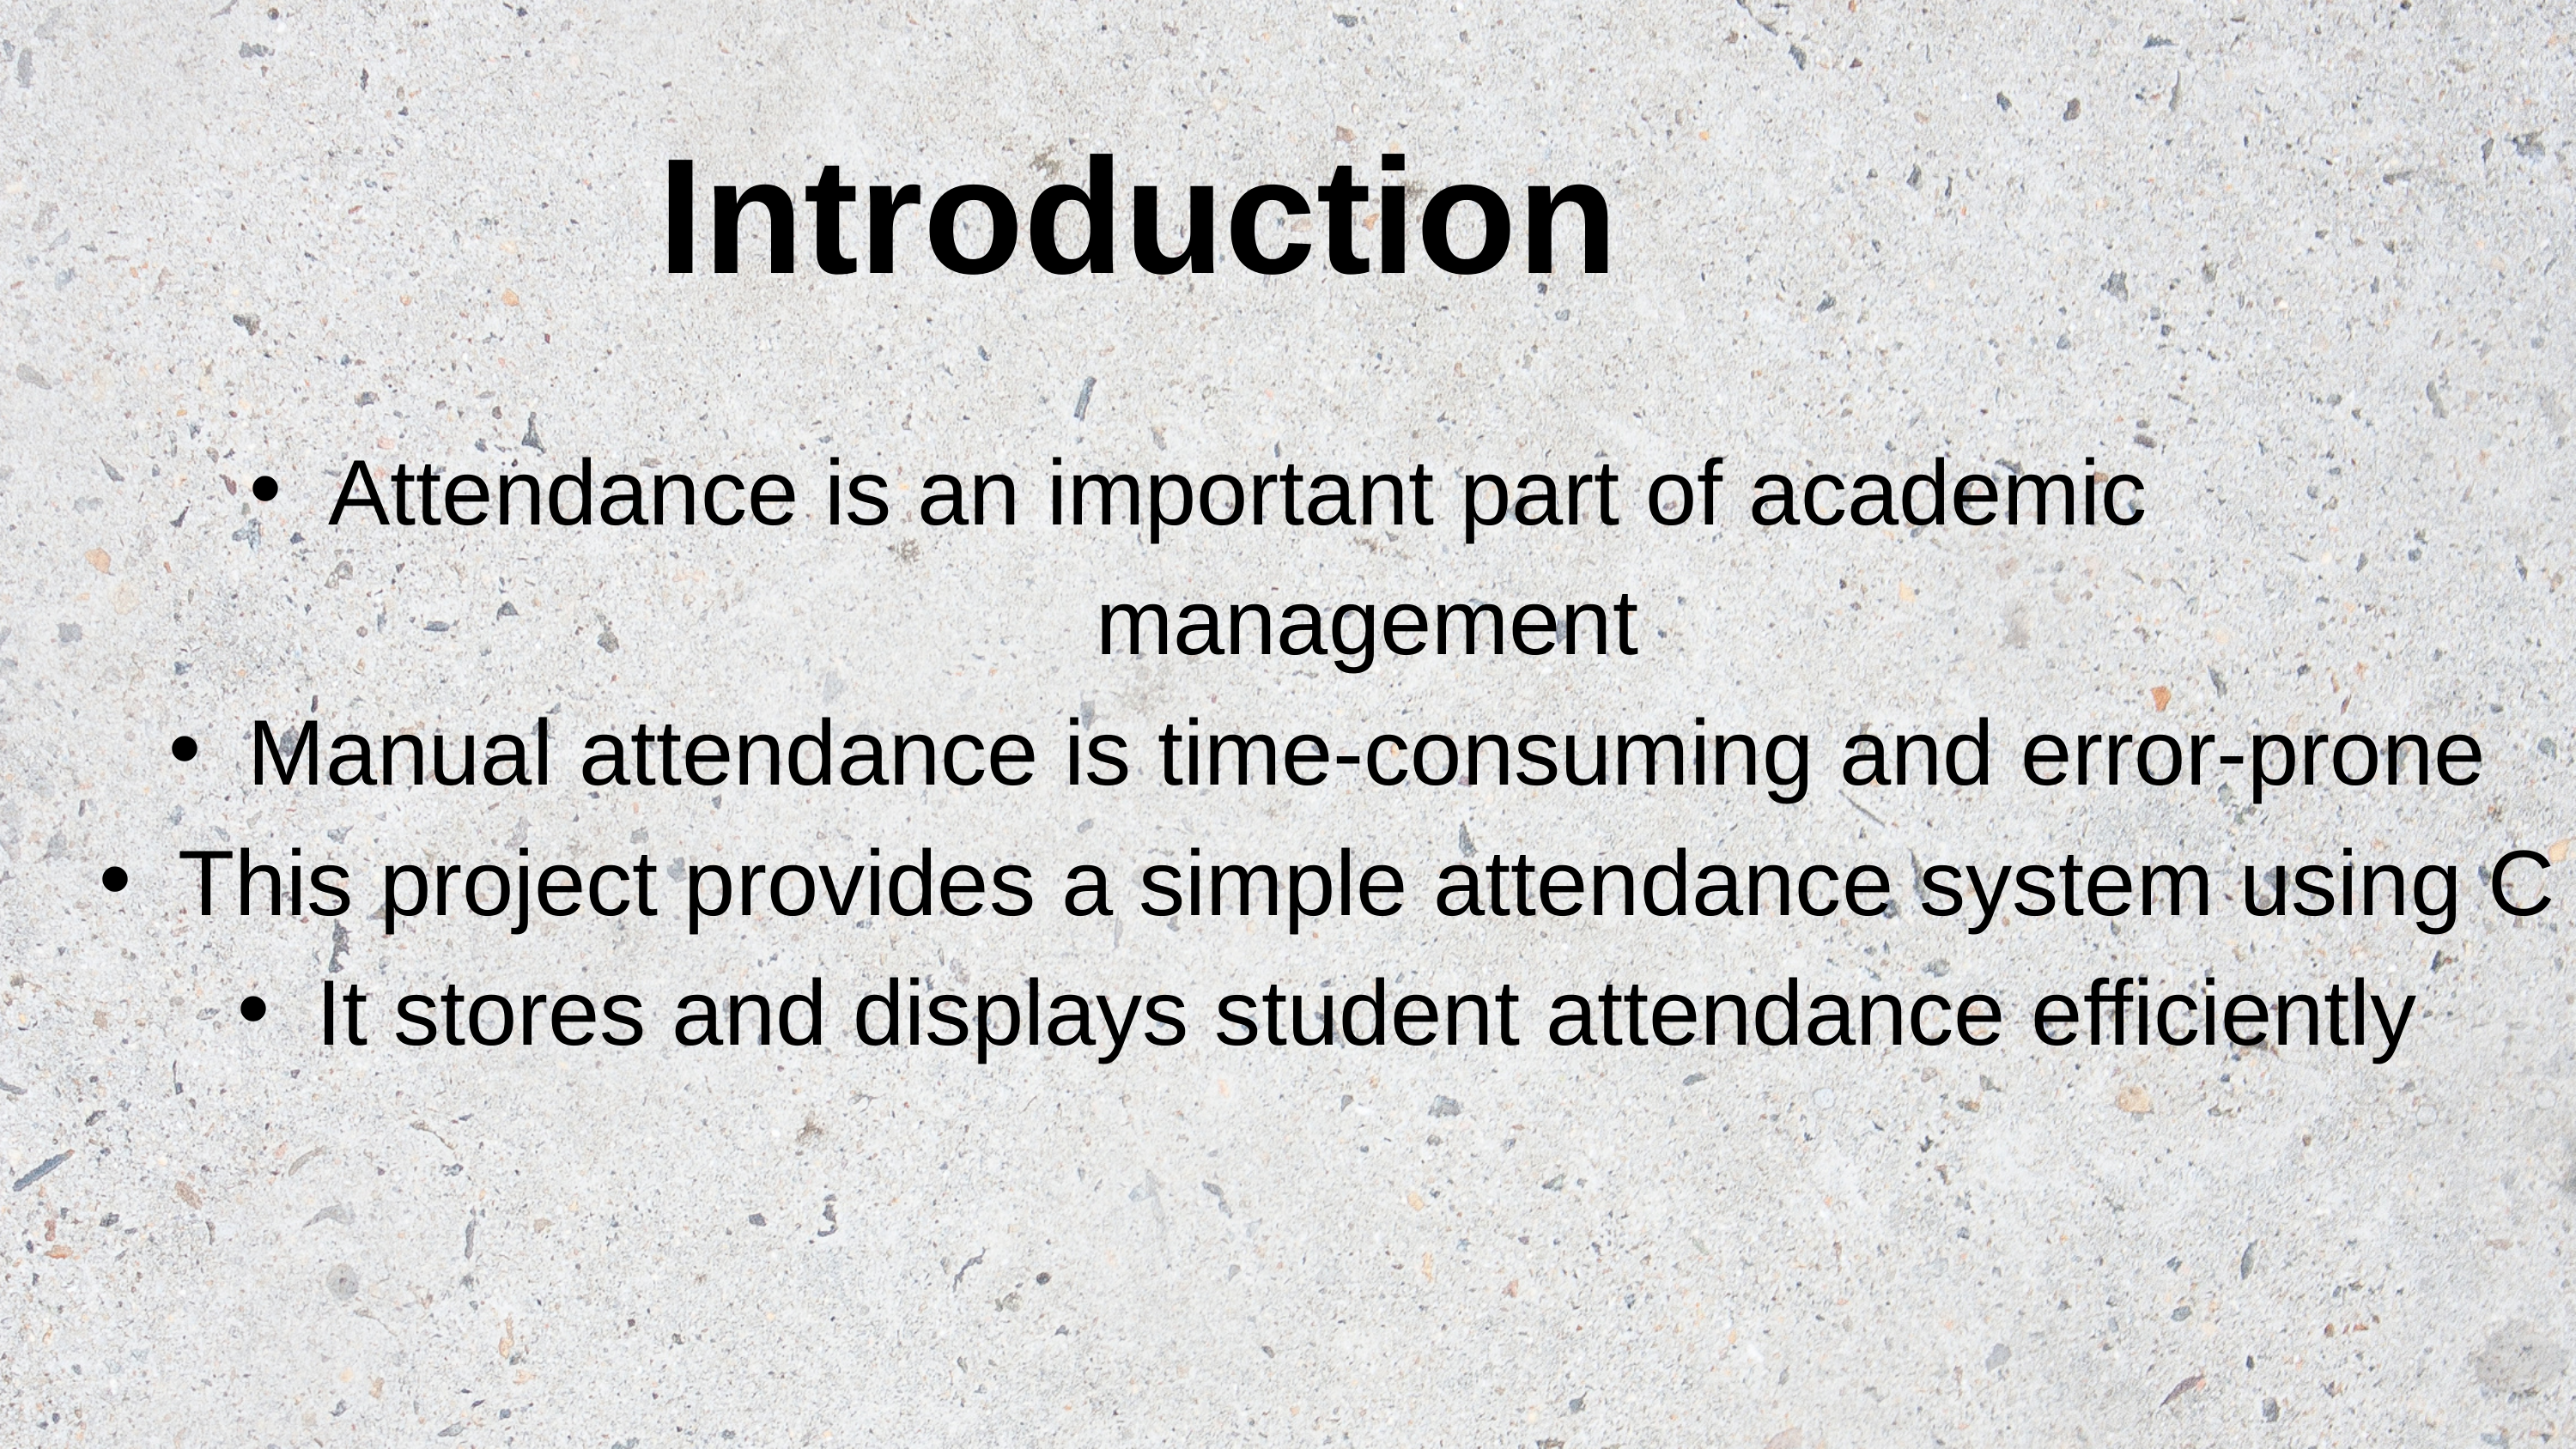

Introduction

Attendance is an important part of academic           management
Manual attendance is time-consuming and error-prone
This project provides a simple attendance system using C
It stores and displays student attendance efficiently